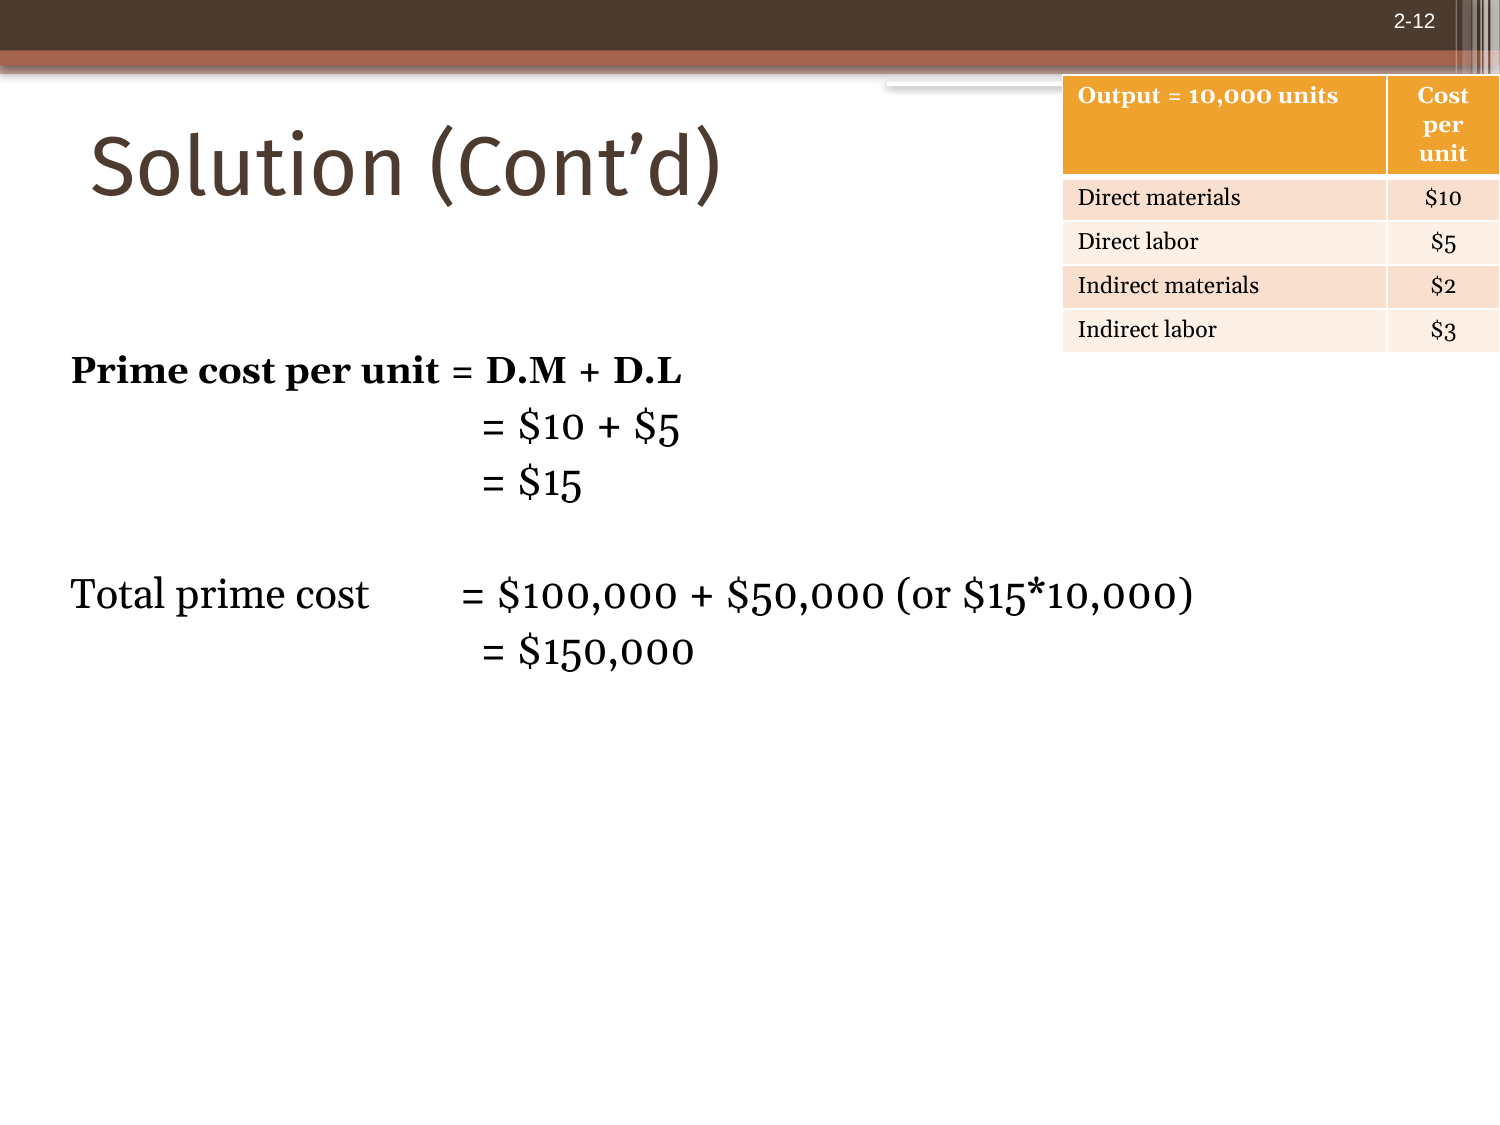

# Solution (Cont’d)
| Output = 10,000 units | Cost per unit |
| --- | --- |
| Direct materials | $10 |
| Direct labor | $5 |
| Indirect materials | $2 |
| Indirect labor | $3 |
Prime cost per unit = D.M + D.L
		           = $10 + $5
		           = $15

Total prime cost         = $100,000 + $50,000 (or $15*10,000)
		           = $150,000